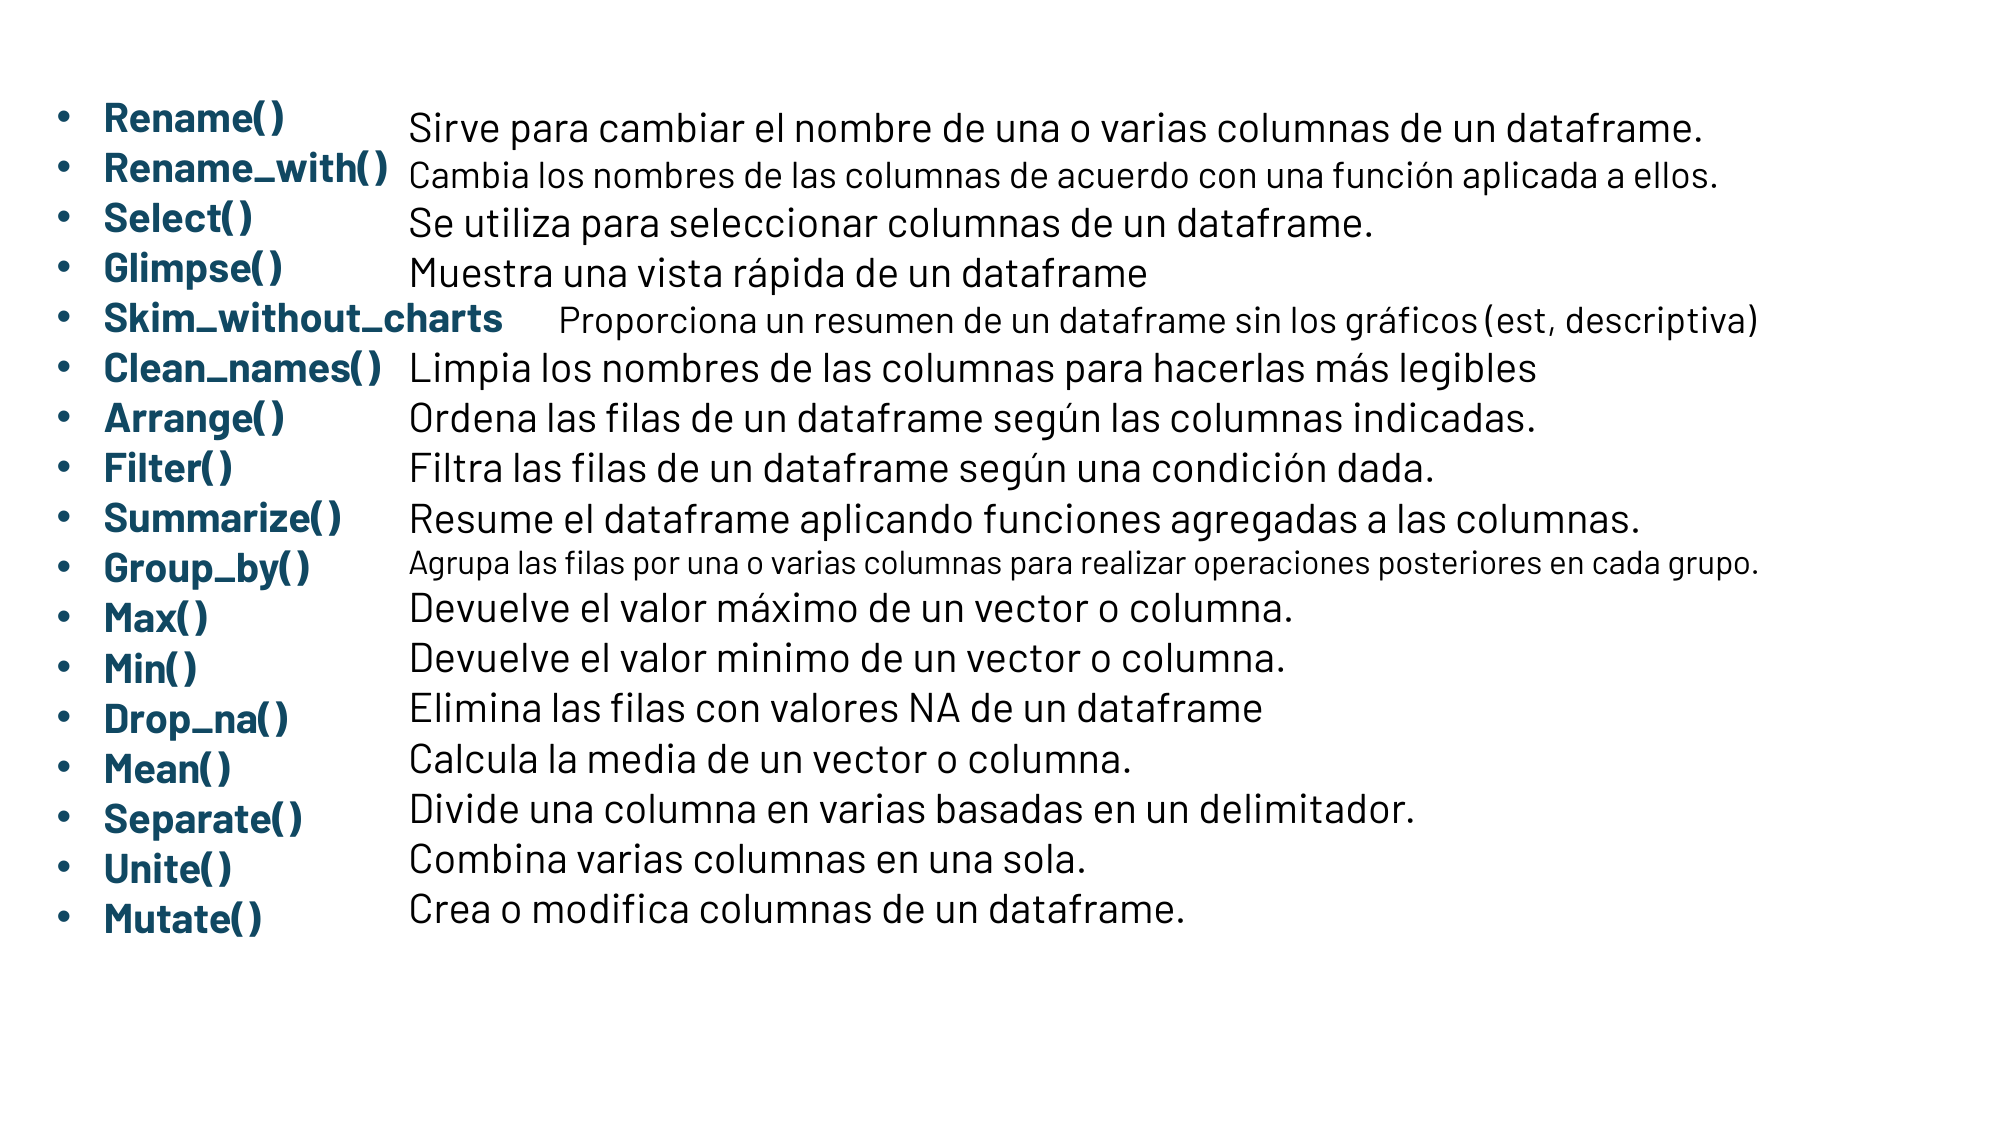

Rename()
Rename_with()
Select()
Glimpse()
Skim_without_charts
Clean_names()
Arrange()
Filter()
Summarize()
Group_by()
Max()
Min()
Drop_na()
Mean()
Separate()
Unite()
Mutate()

Sirve para cambiar el nombre de una o varias columnas de un dataframe.
Cambia los nombres de las columnas de acuerdo con una función aplicada a ellos.
Se utiliza para seleccionar columnas de un dataframe.
Muestra una vista rápida de un dataframe
	Proporciona un resumen de un dataframe sin los gráficos (est, descriptiva)
Limpia los nombres de las columnas para hacerlas más legibles
Ordena las filas de un dataframe según las columnas indicadas.
Filtra las filas de un dataframe según una condición dada.
Resume el dataframe aplicando funciones agregadas a las columnas.
Agrupa las filas por una o varias columnas para realizar operaciones posteriores en cada grupo.
Devuelve el valor máximo de un vector o columna.
Devuelve el valor minimo de un vector o columna.
Elimina las filas con valores NA de un dataframe
Calcula la media de un vector o columna.
Divide una columna en varias basadas en un delimitador.
Combina varias columnas en una sola.
Crea o modifica columnas de un dataframe.